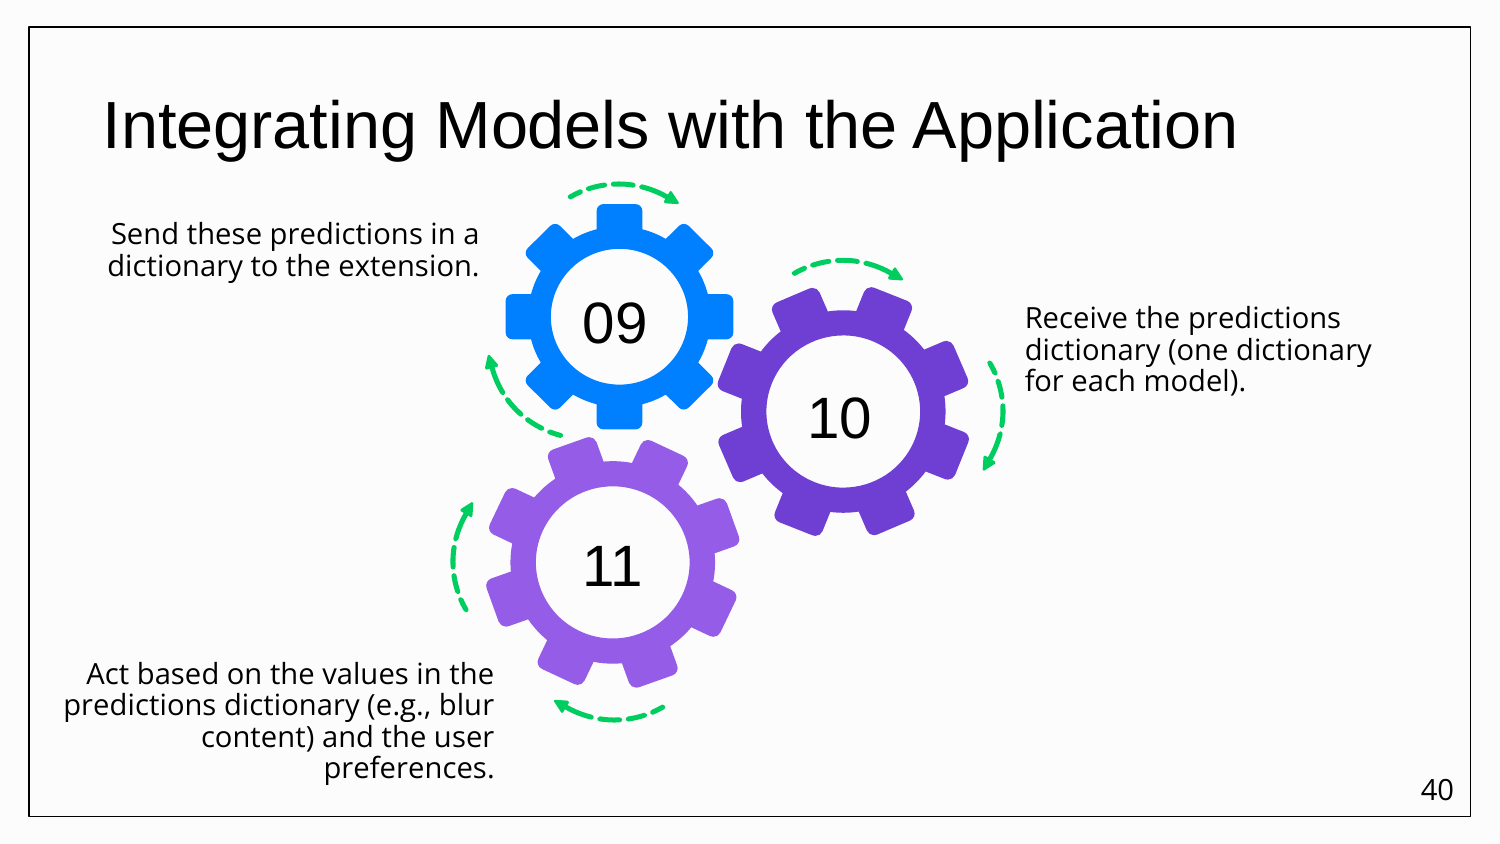

Integrating Models with the Application

09
10
11
Send these predictions in a dictionary to the extension.
Receive the predictions dictionary (one dictionary for each model).
Act based on the values in the predictions dictionary (e.g., blur content) and the user preferences.
40